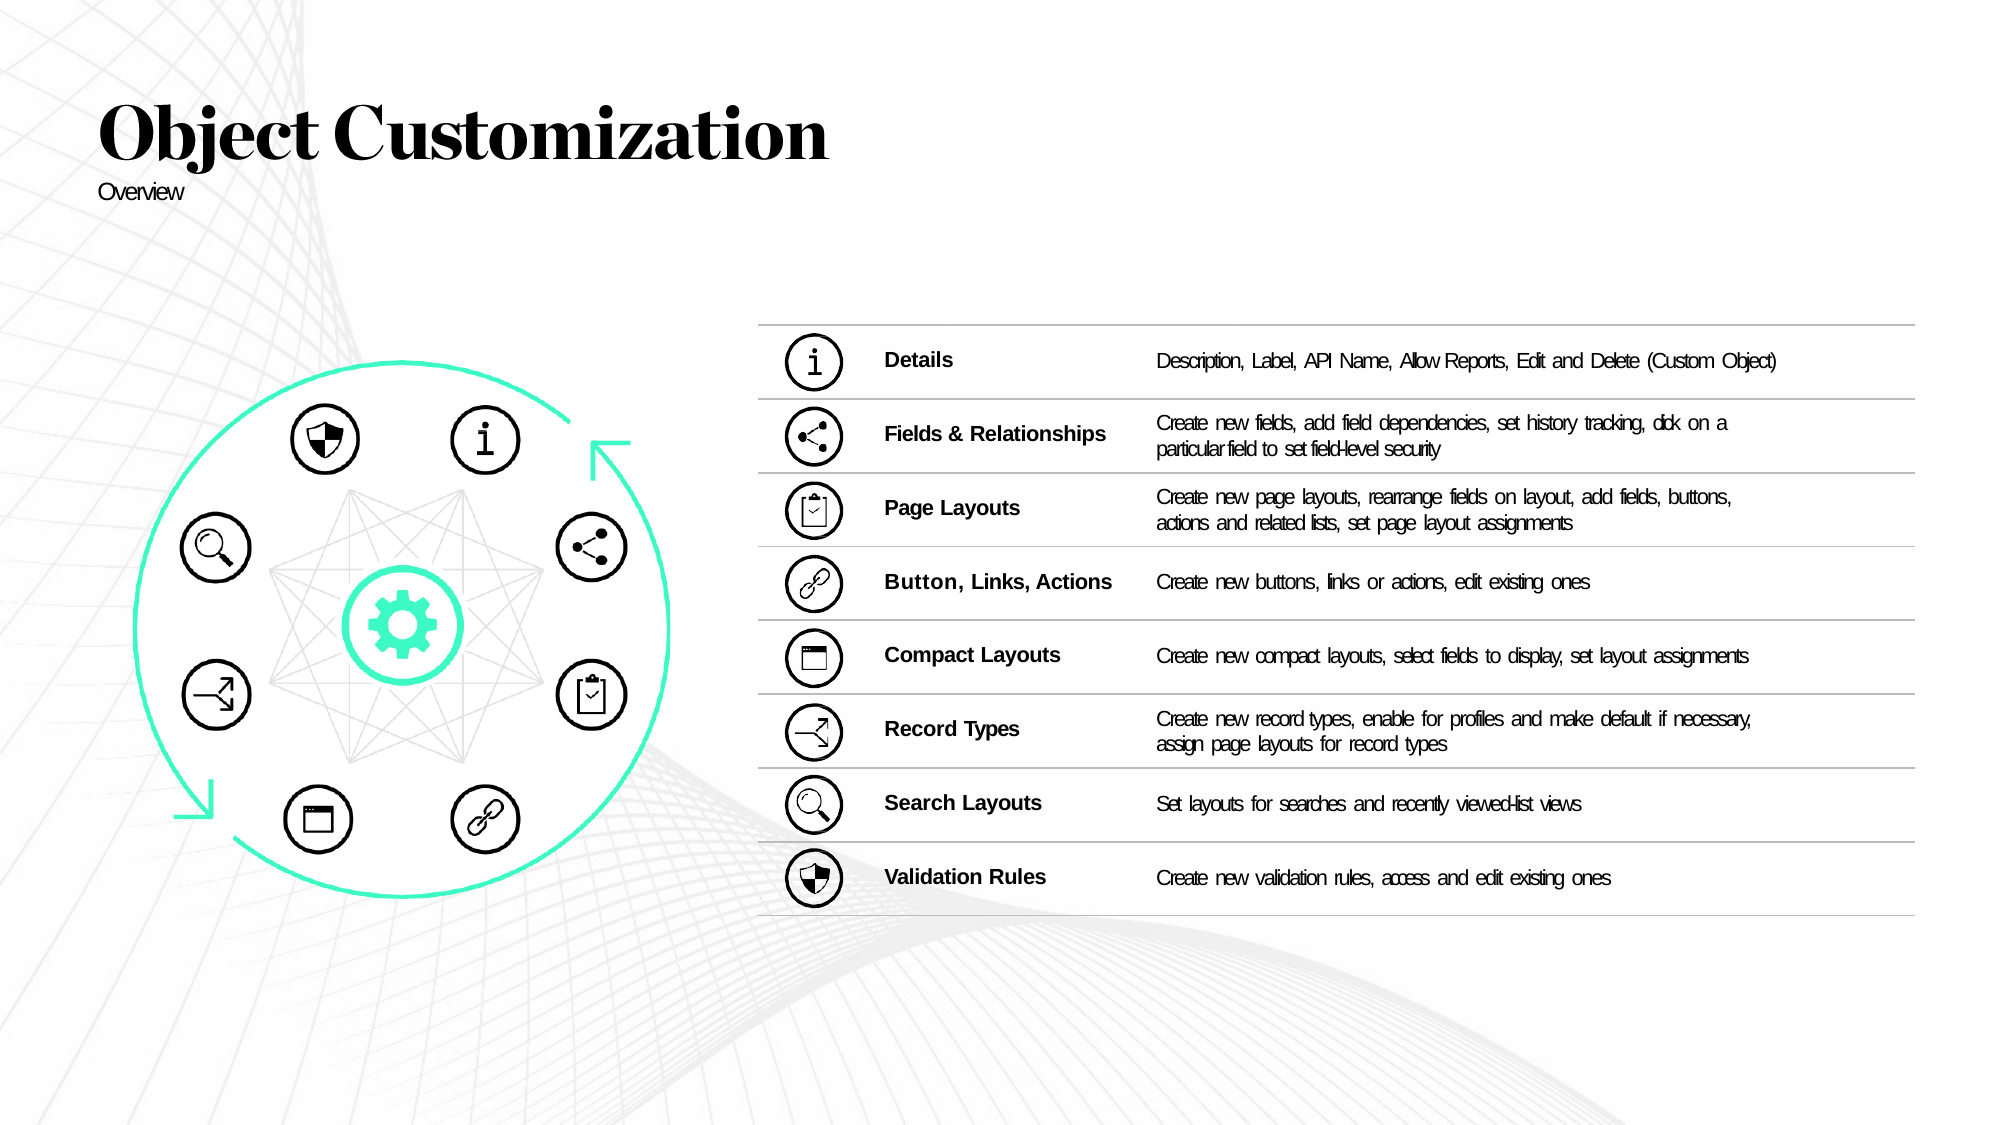

Overview
| Details | Description, Label, API Name, Allow Reports, Edit and Delete (Custom Object) |
| --- | --- |
| Fields & Relationships | Create new fields, add field dependencies, set history tracking, click on a particular field to set field-level security |
| Page Layouts | Create new page layouts, rearrange fields on layout, add fields, buttons, actions and related lists, set page layout assignments |
| Button, Links, Actions | Create new buttons, links or actions, edit existing ones |
| Compact Layouts | Create new compact layouts, select fields to display, set layout assignments |
| Record Types | Create new record types, enable for profiles and make default if necessary, assign page layouts for record types |
| Search Layouts | Set layouts for searches and recently viewed-list views |
| Validation Rules | Create new validation rules, access and edit existing ones |